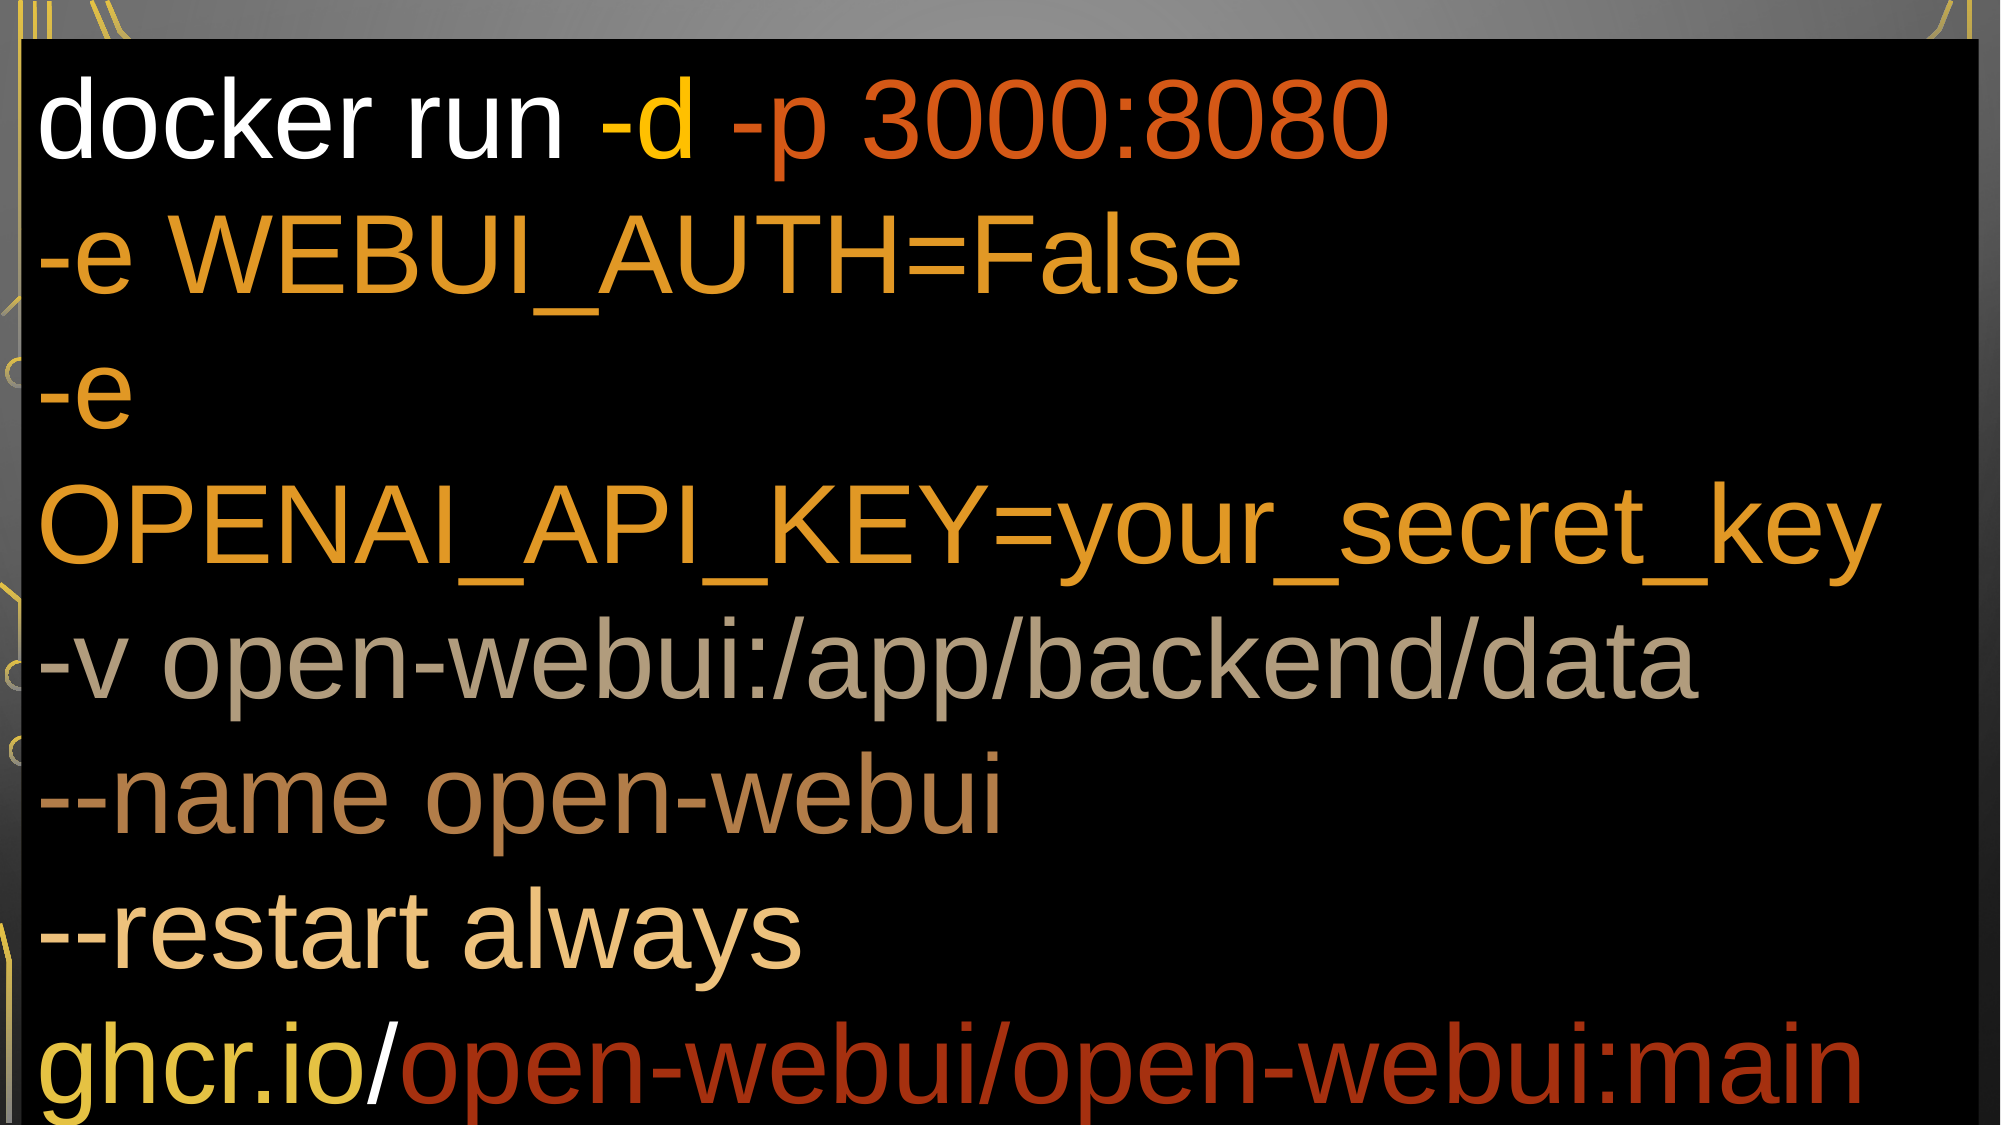

docker run -d -p 3000:8080
-e WEBUI_AUTH=False
-e OPENAI_API_KEY=your_secret_key
-v open-webui:/app/backend/data
--name open-webui
--restart always
ghcr.io/open-webui/open-webui:main